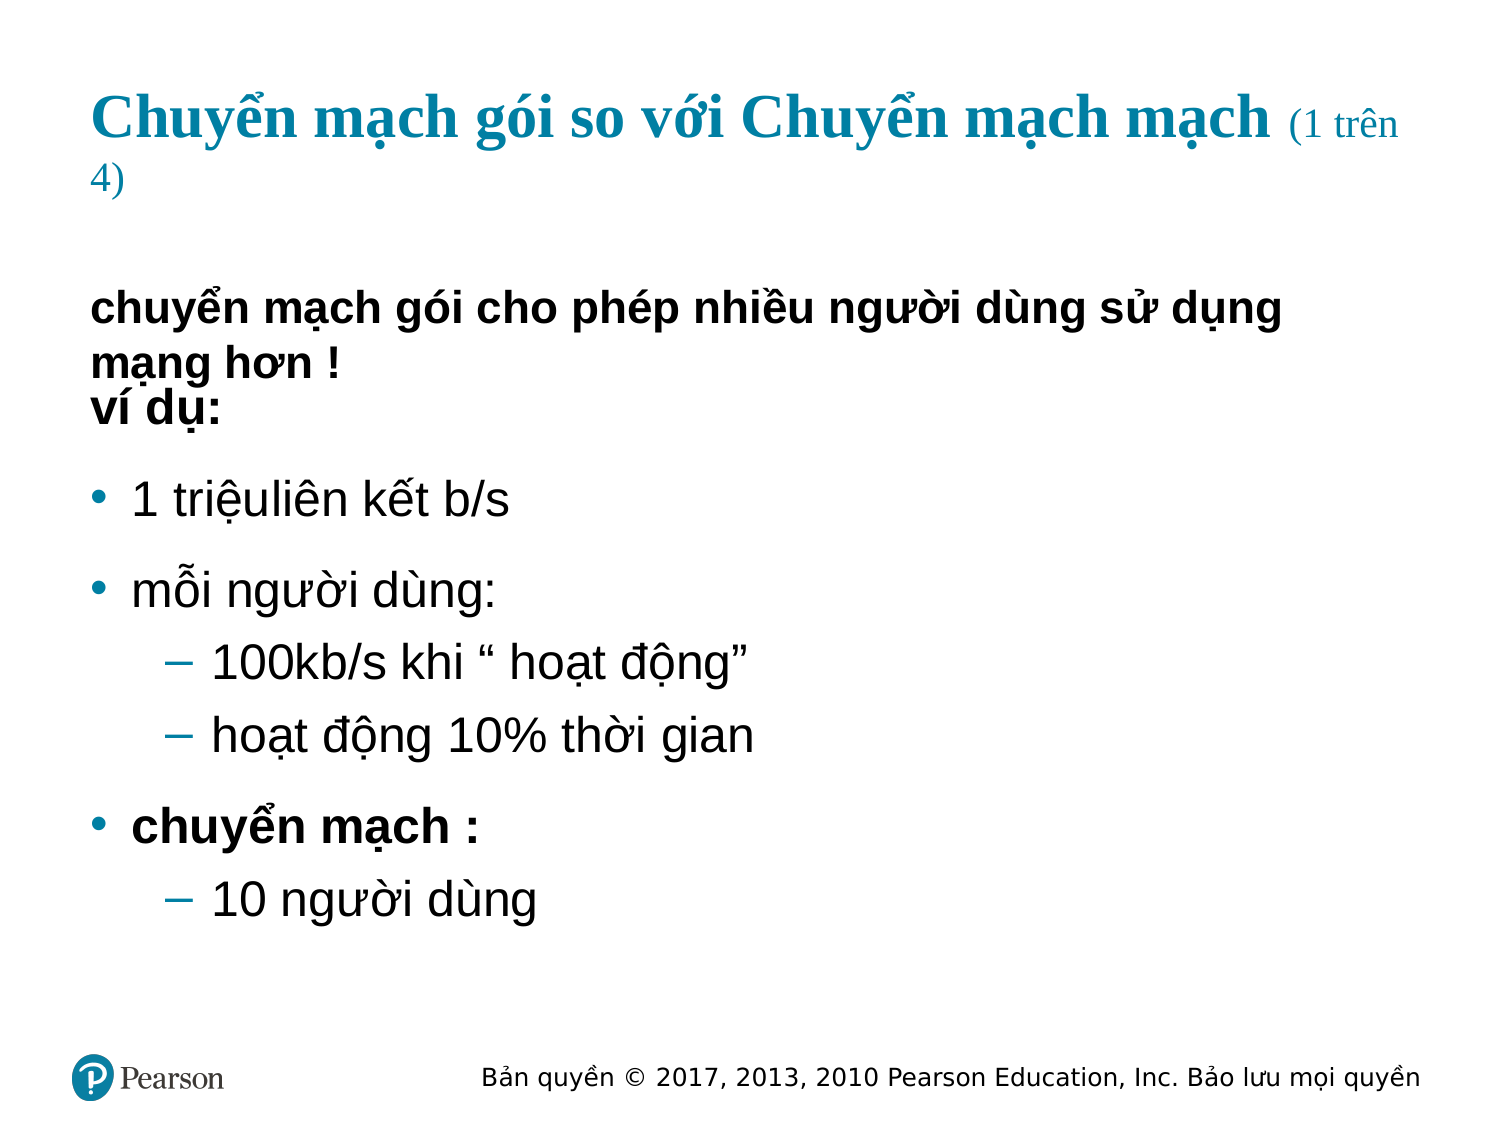

# Chuyển mạch gói so với Chuyển mạch mạch (1 trên 4)
chuyển mạch gói cho phép nhiều người dùng sử dụng mạng hơn !
ví dụ:
1 triệu liên kết b/s
mỗi người dùng:
100k b/s khi “ hoạt động”
hoạt động 10% thời gian
chuyển mạch :
10 người dùng